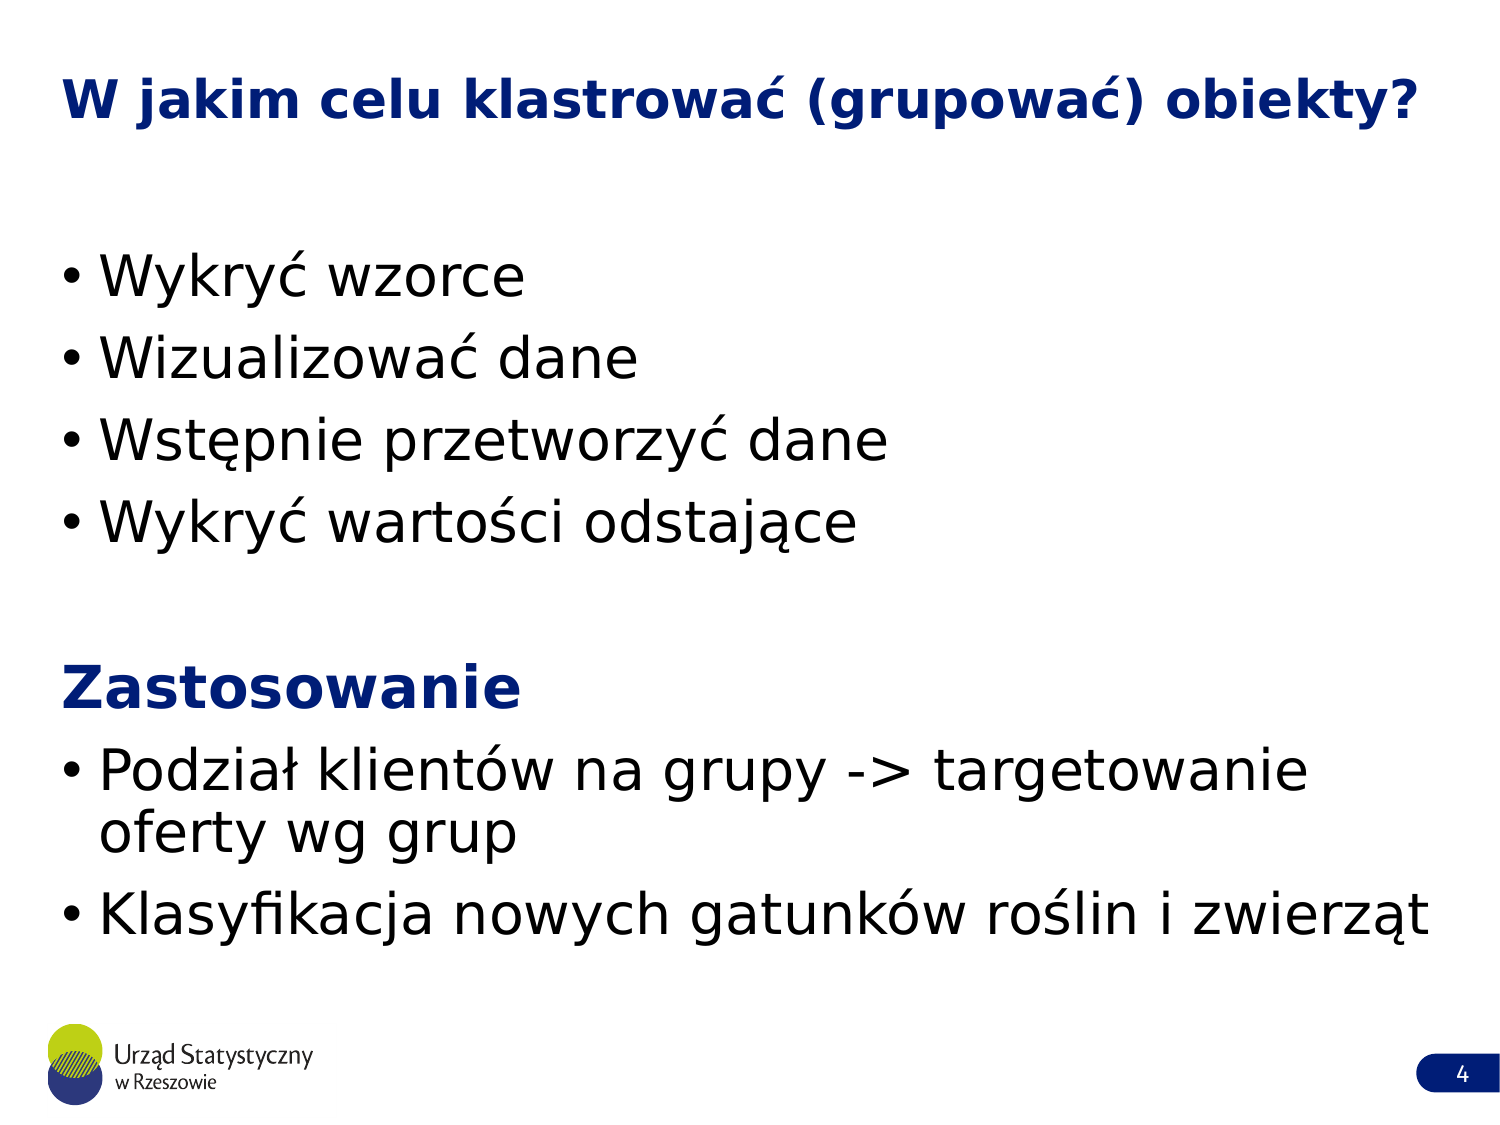

# W jakim celu klastrować (grupować) obiekty?
Wykryć wzorce
Wizualizować dane
Wstępnie przetworzyć dane
Wykryć wartości odstające

Zastosowanie
Podział klientów na grupy -> targetowanie oferty wg grup
Klasyfikacja nowych gatunków roślin i zwierząt

4